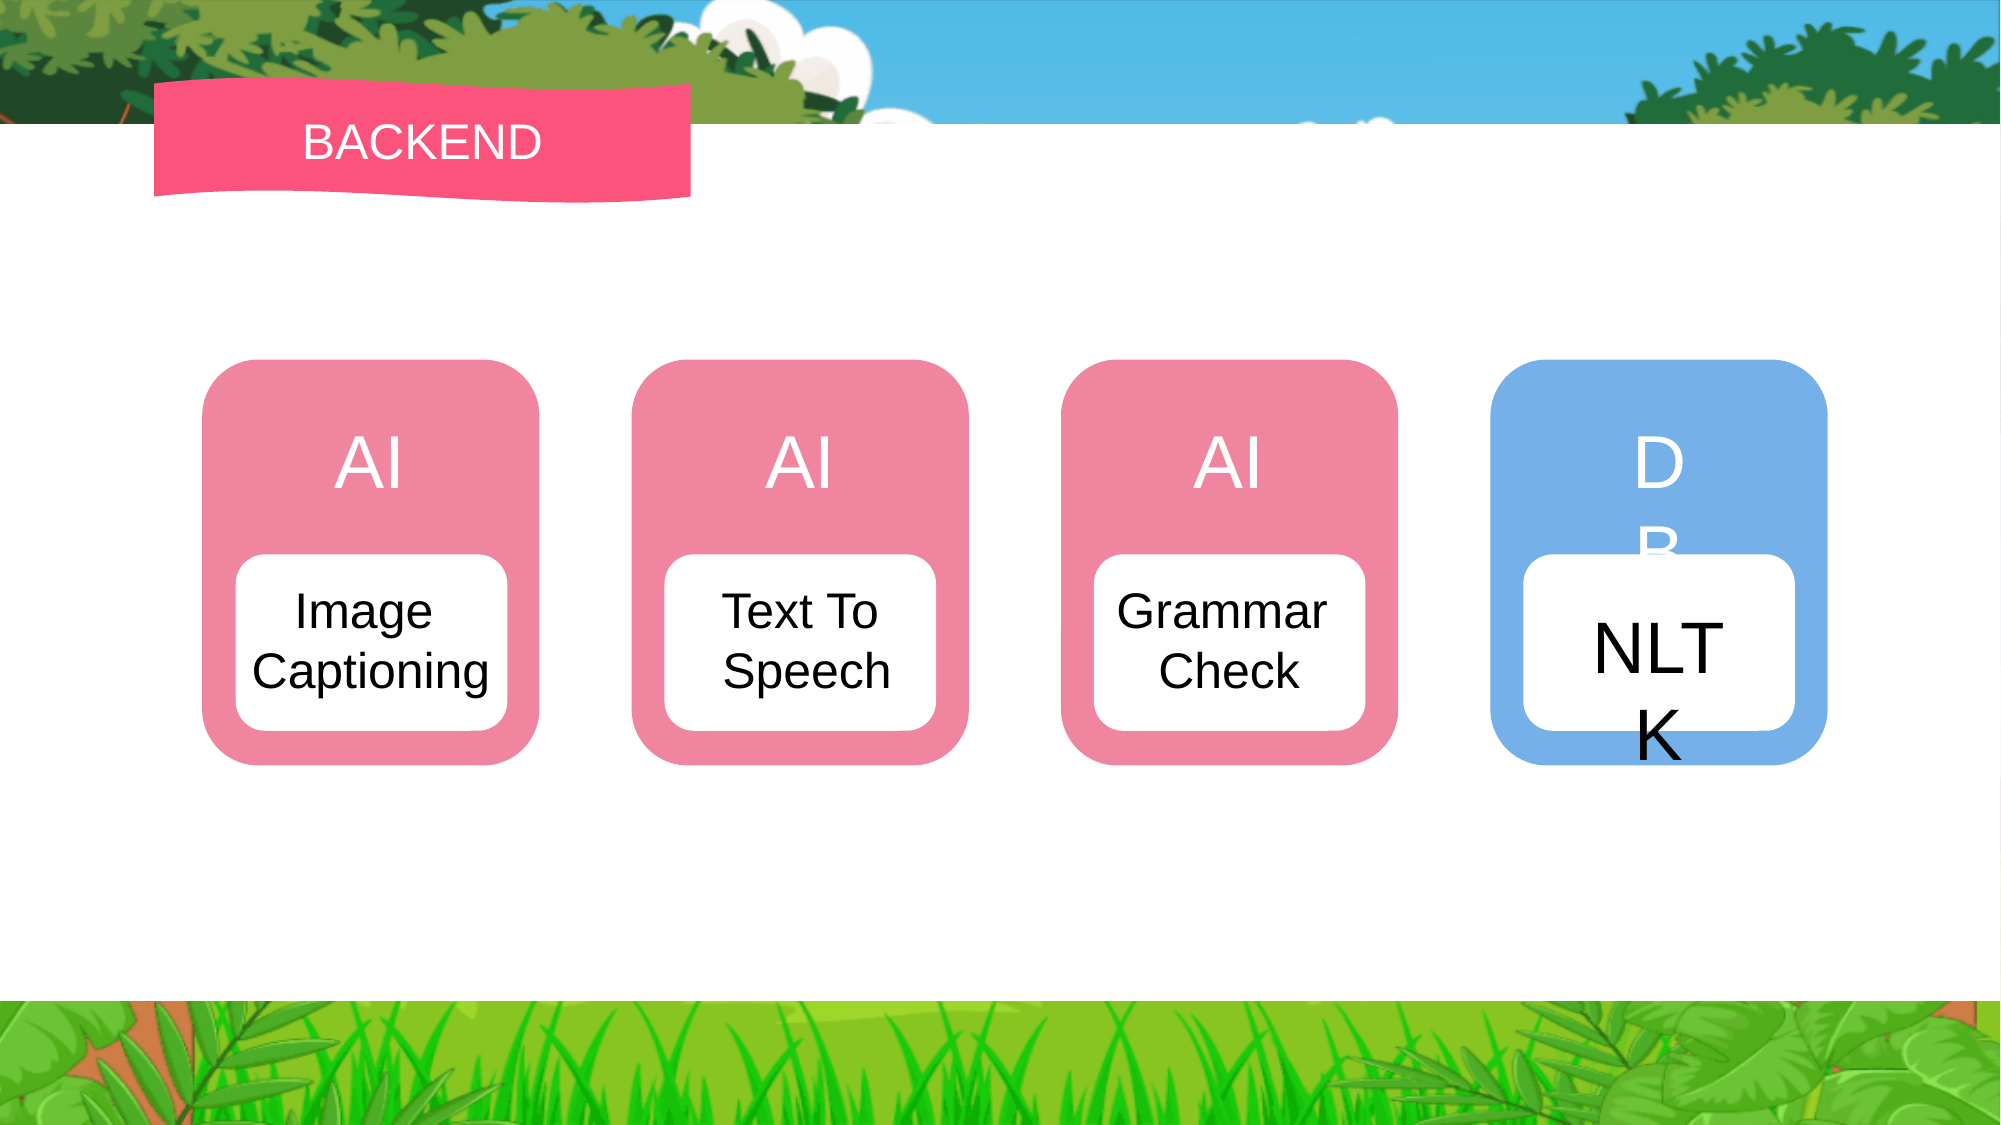

BACKEND

AI
DB
AI
AI

Image
Captioning
Text To
Speech
Grammar
Check
NLTK